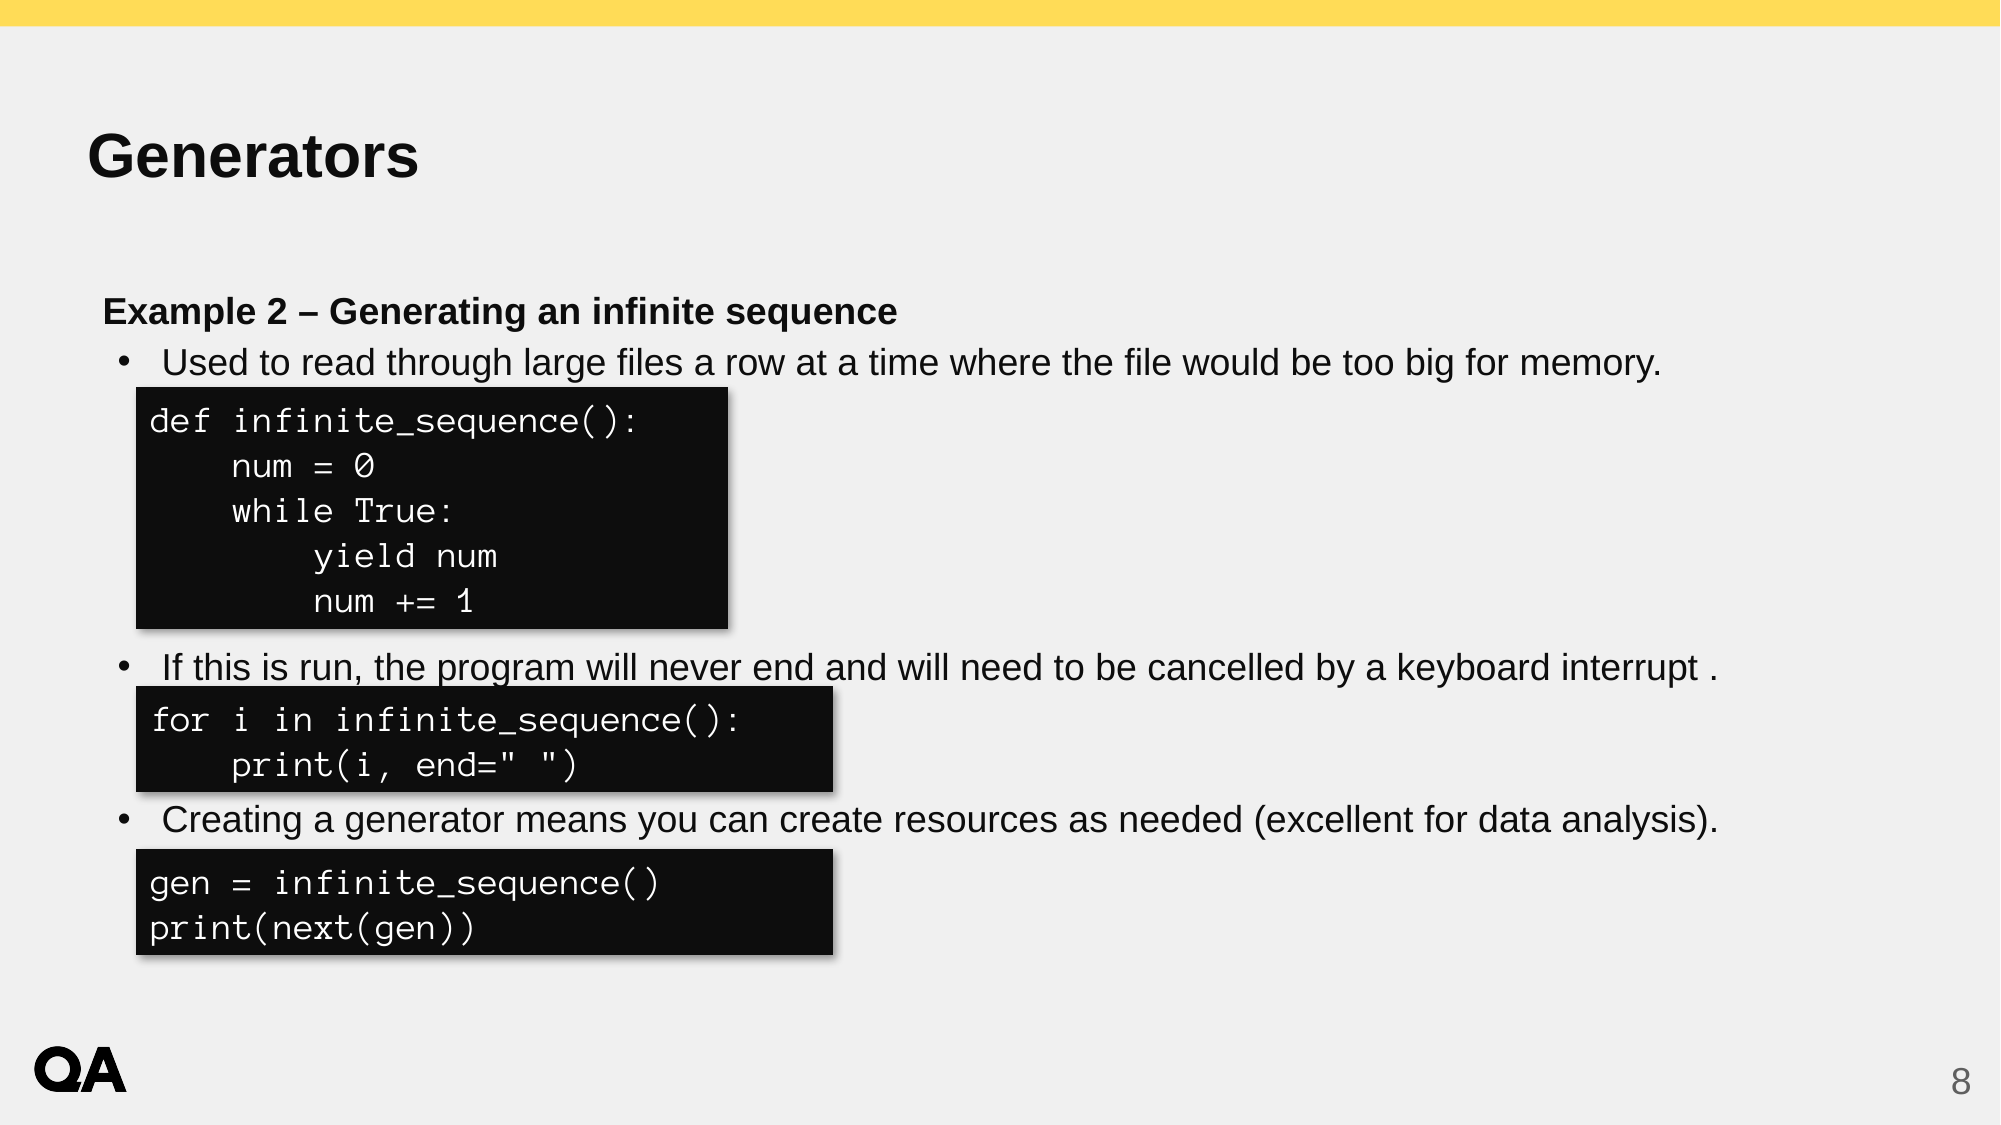

# Generators
Example 2 – Generating an infinite sequence
Used to read through large files a row at a time where the file would be too big for memory.

If this is run, the program will never end and will need to be cancelled by a keyboard interrupt .

Creating a generator means you can create resources as needed (excellent for data analysis).

def infinite_sequence():
    num = 0
    while True:
        yield num
        num += 1
for i in infinite_sequence():
    print(i, end=" ")
gen = infinite_sequence()
print(next(gen))
8